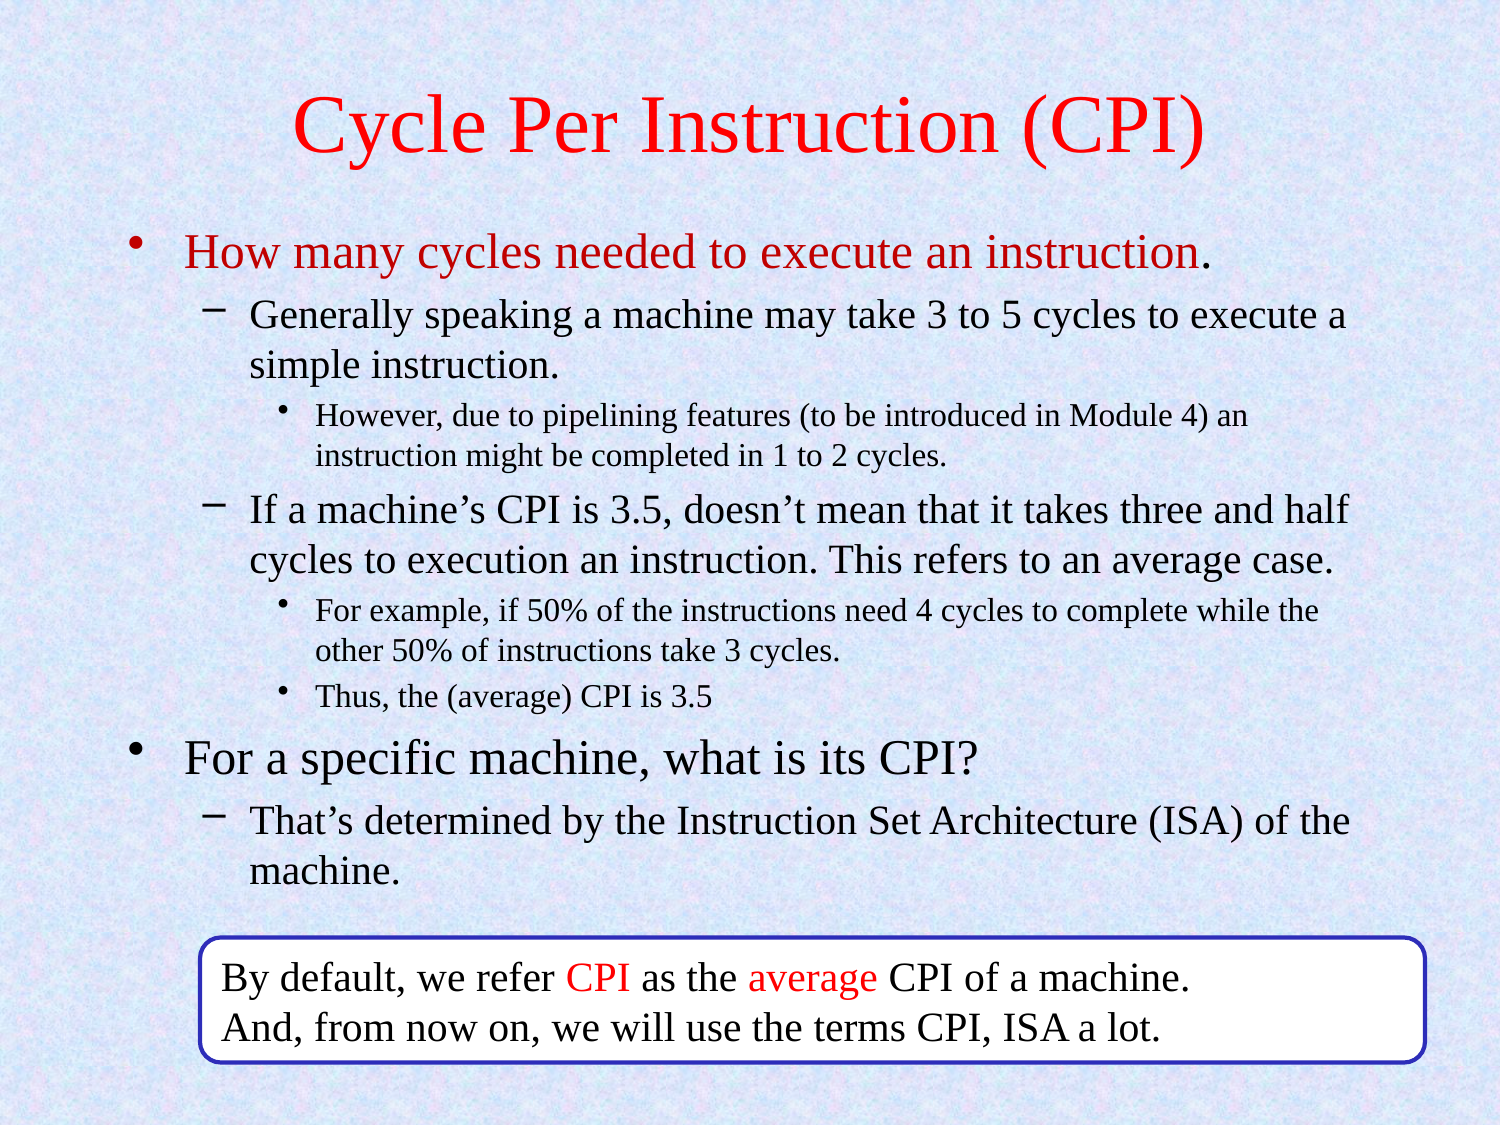

# Cycle Per Instruction (CPI)
How many cycles needed to execute an instruction.
Generally speaking a machine may take 3 to 5 cycles to execute a simple instruction.
However, due to pipelining features (to be introduced in Module 4) an instruction might be completed in 1 to 2 cycles.
If a machine’s CPI is 3.5, doesn’t mean that it takes three and half cycles to execution an instruction. This refers to an average case.
For example, if 50% of the instructions need 4 cycles to complete while the other 50% of instructions take 3 cycles.
Thus, the (average) CPI is 3.5
For a specific machine, what is its CPI?
That’s determined by the Instruction Set Architecture (ISA) of the machine.
By default, we refer CPI as the average CPI of a machine.
And, from now on, we will use the terms CPI, ISA a lot.